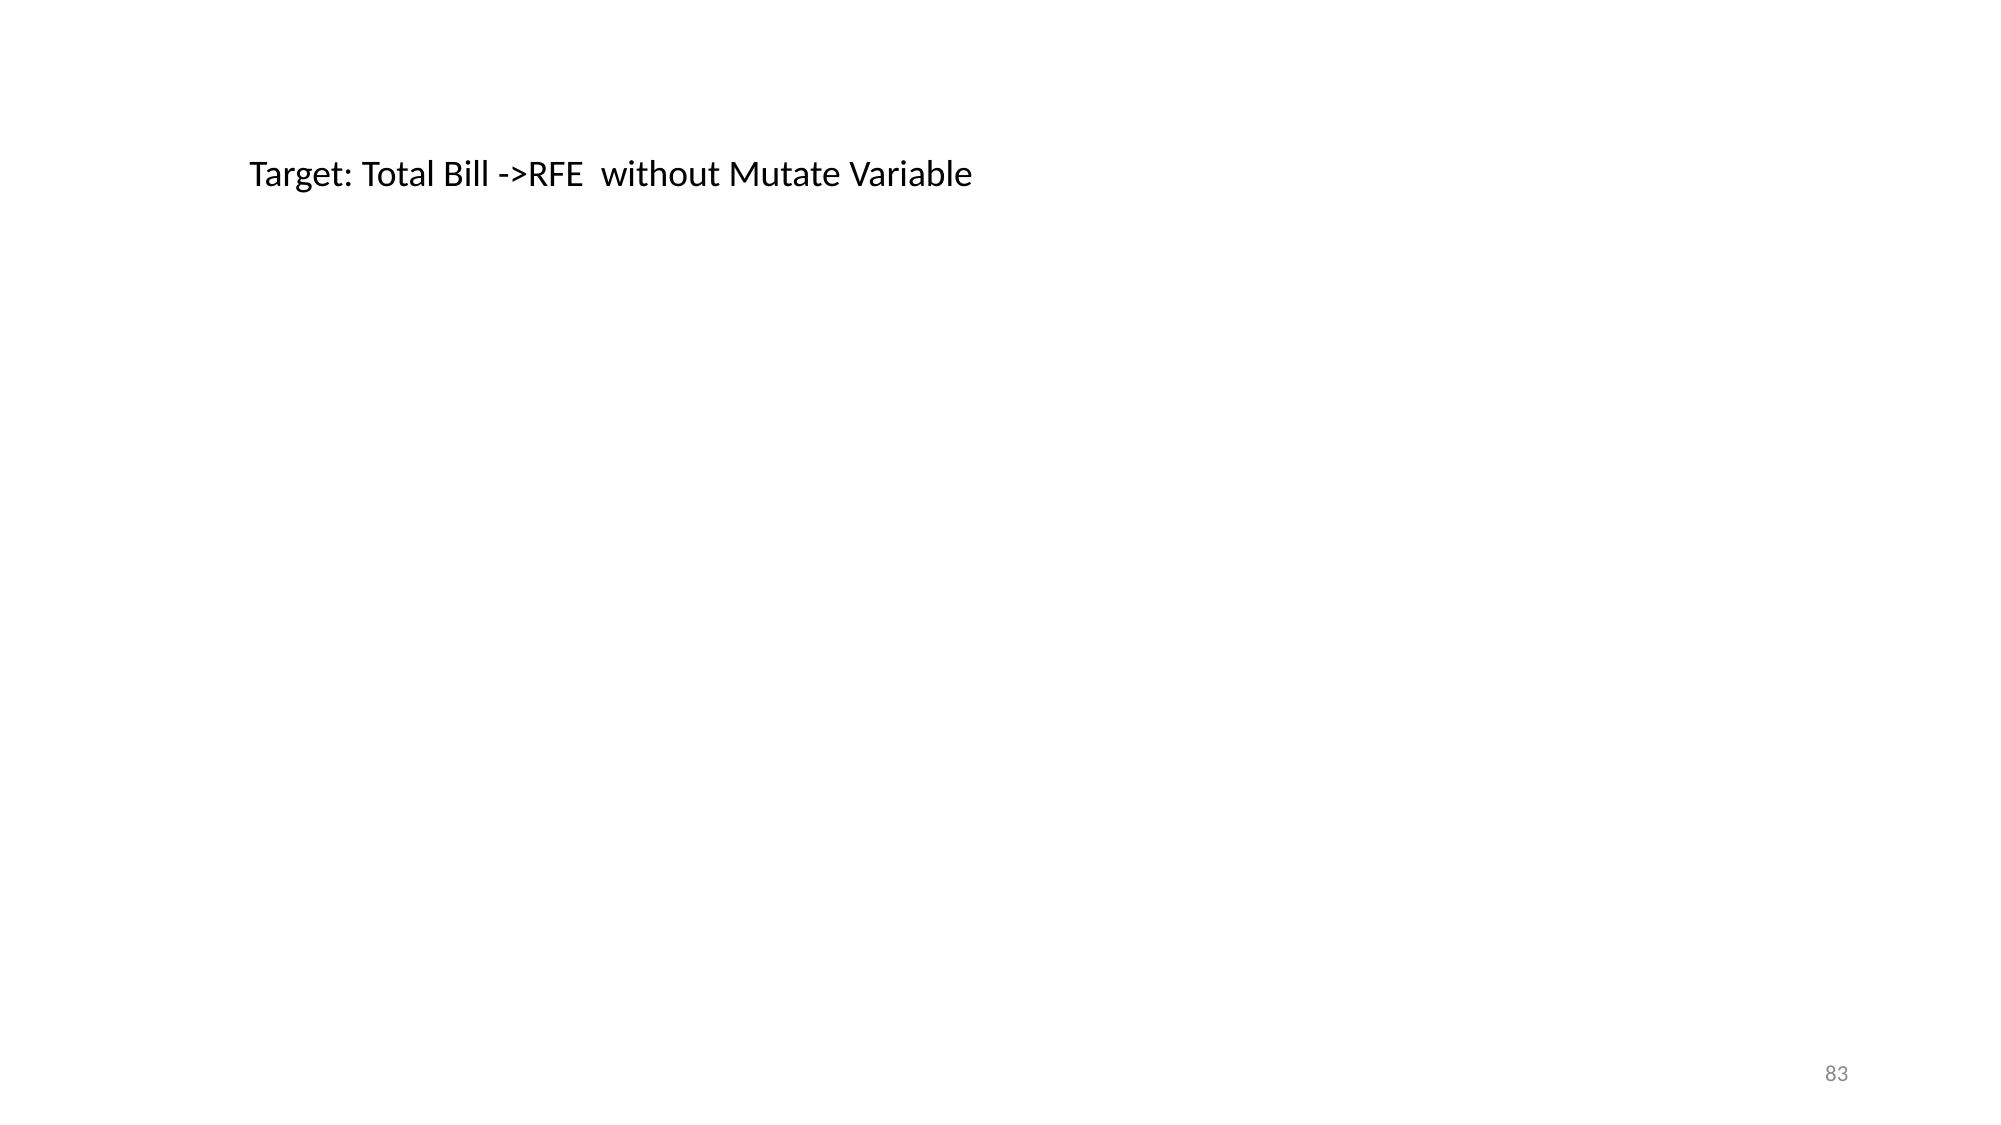

Target: Total Bill ->RFE  without Mutate Variable
83